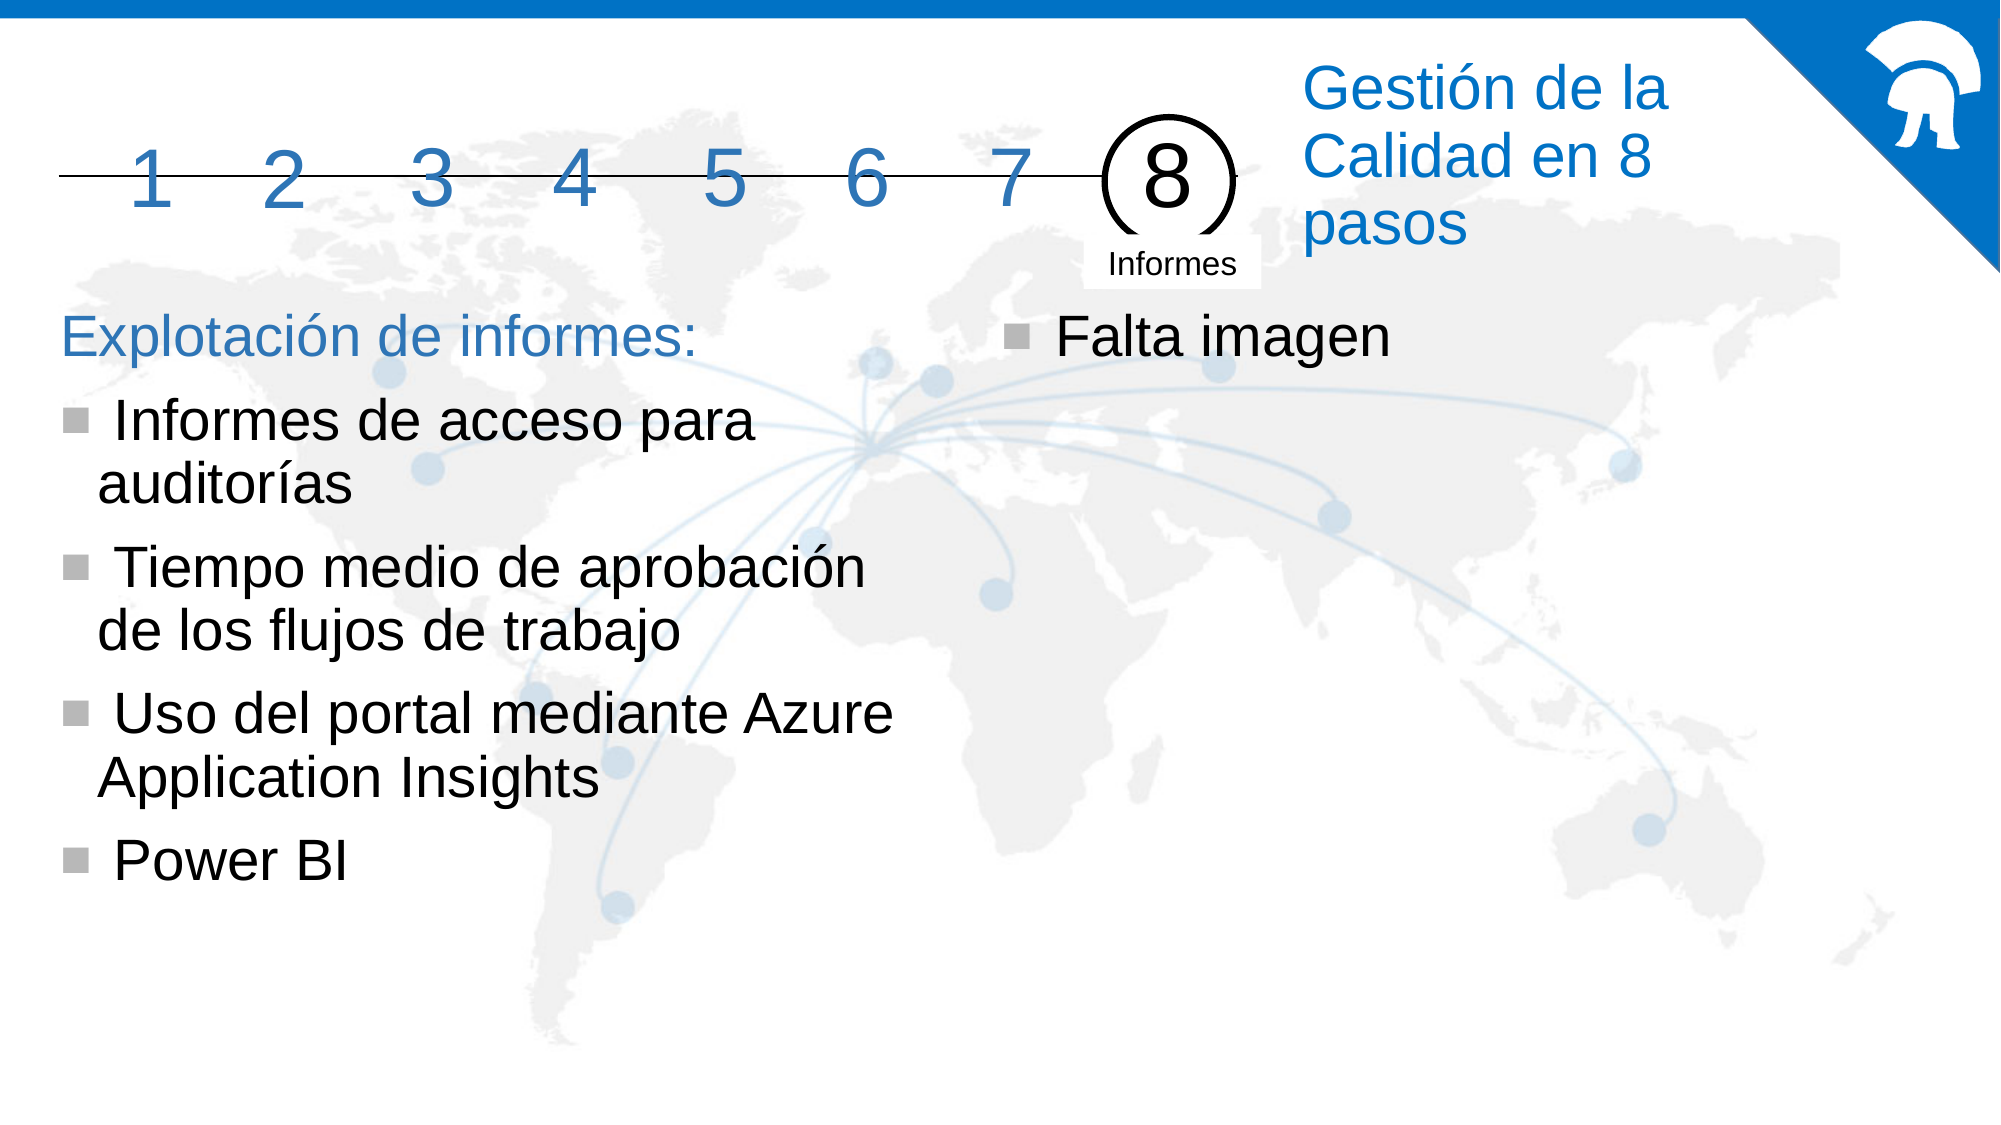

# Gestión de la Calidad en 8 pasos
8
3
4
5
6
7
1

2
Informes
Explotación de informes:
 Informes de acceso para auditorías
 Tiempo medio de aprobación de los flujos de trabajo
 Uso del portal mediante Azure Application Insights
 Power BI
 Falta imagen